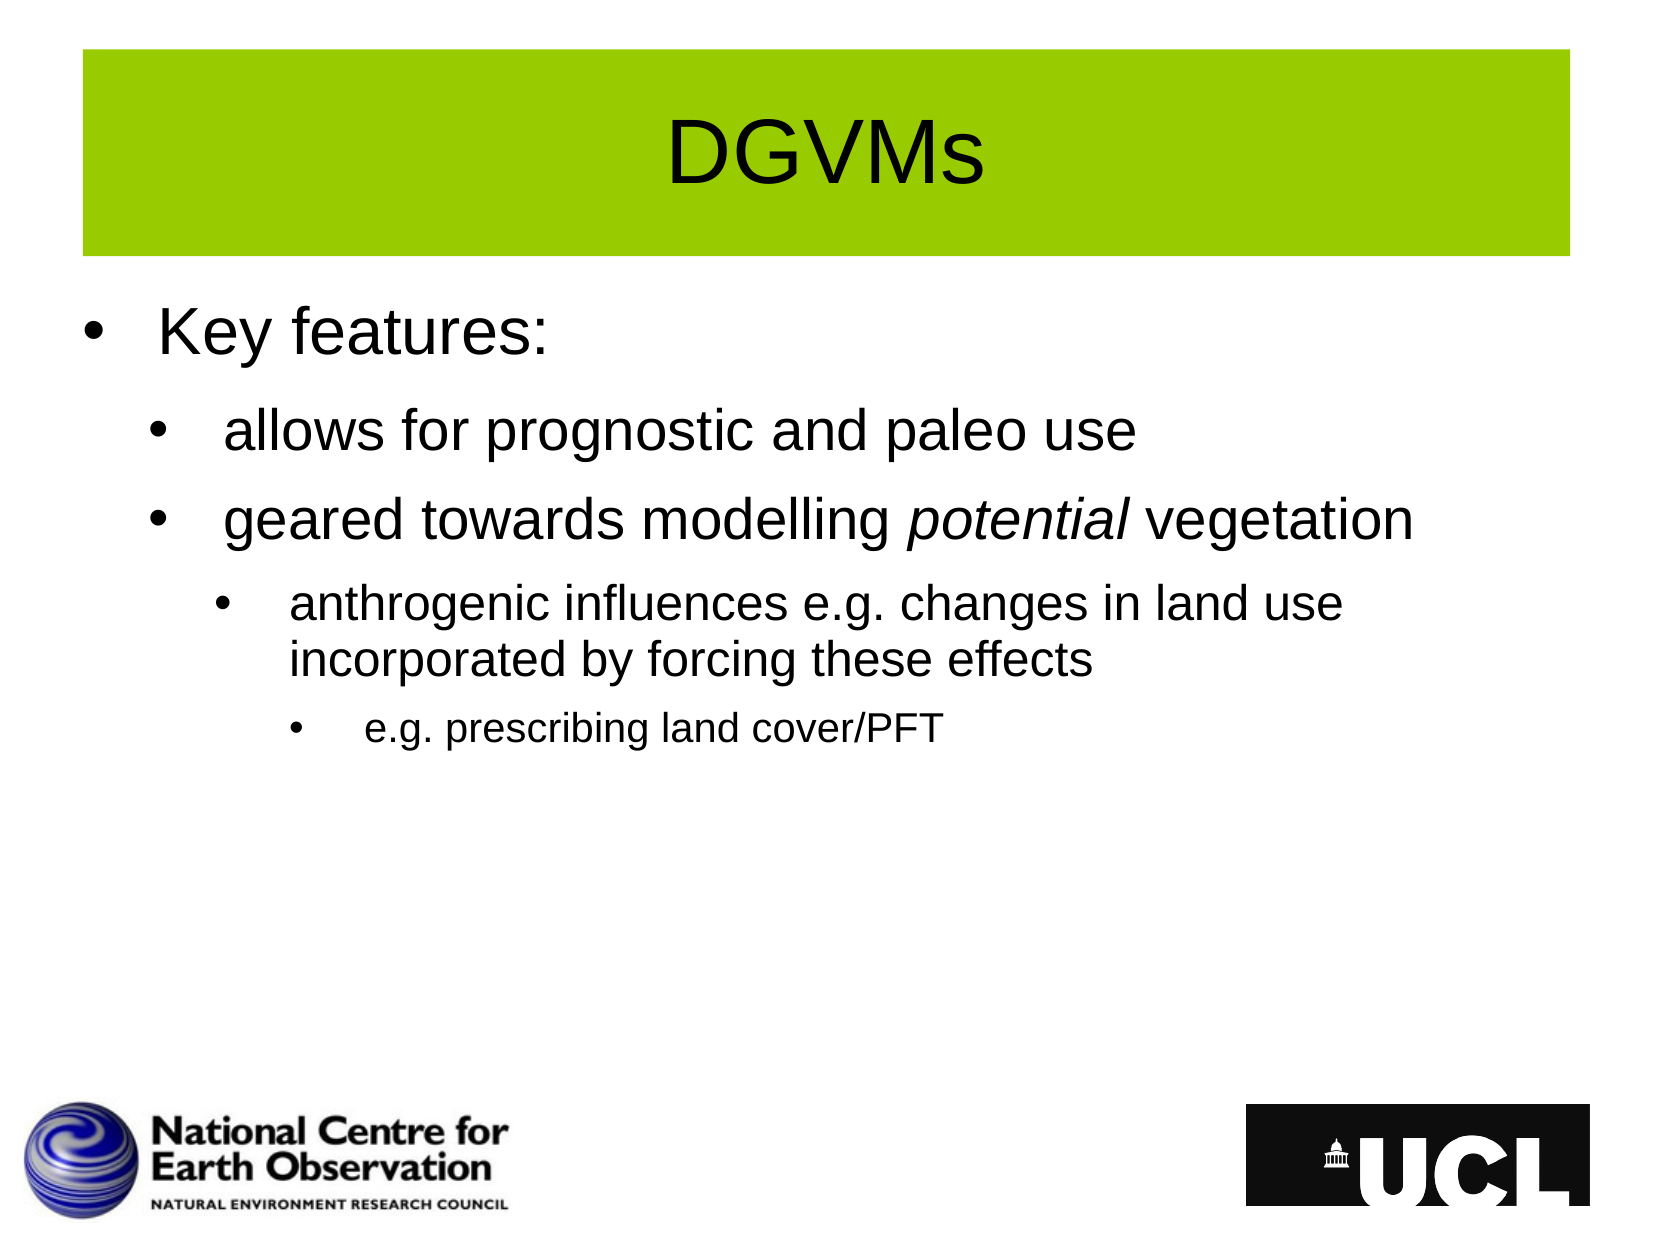

# DGVMs
Key features:
allows for prognostic and paleo use
geared towards modelling potential vegetation
anthrogenic influences e.g. changes in land use incorporated by forcing these effects
e.g. prescribing land cover/PFT